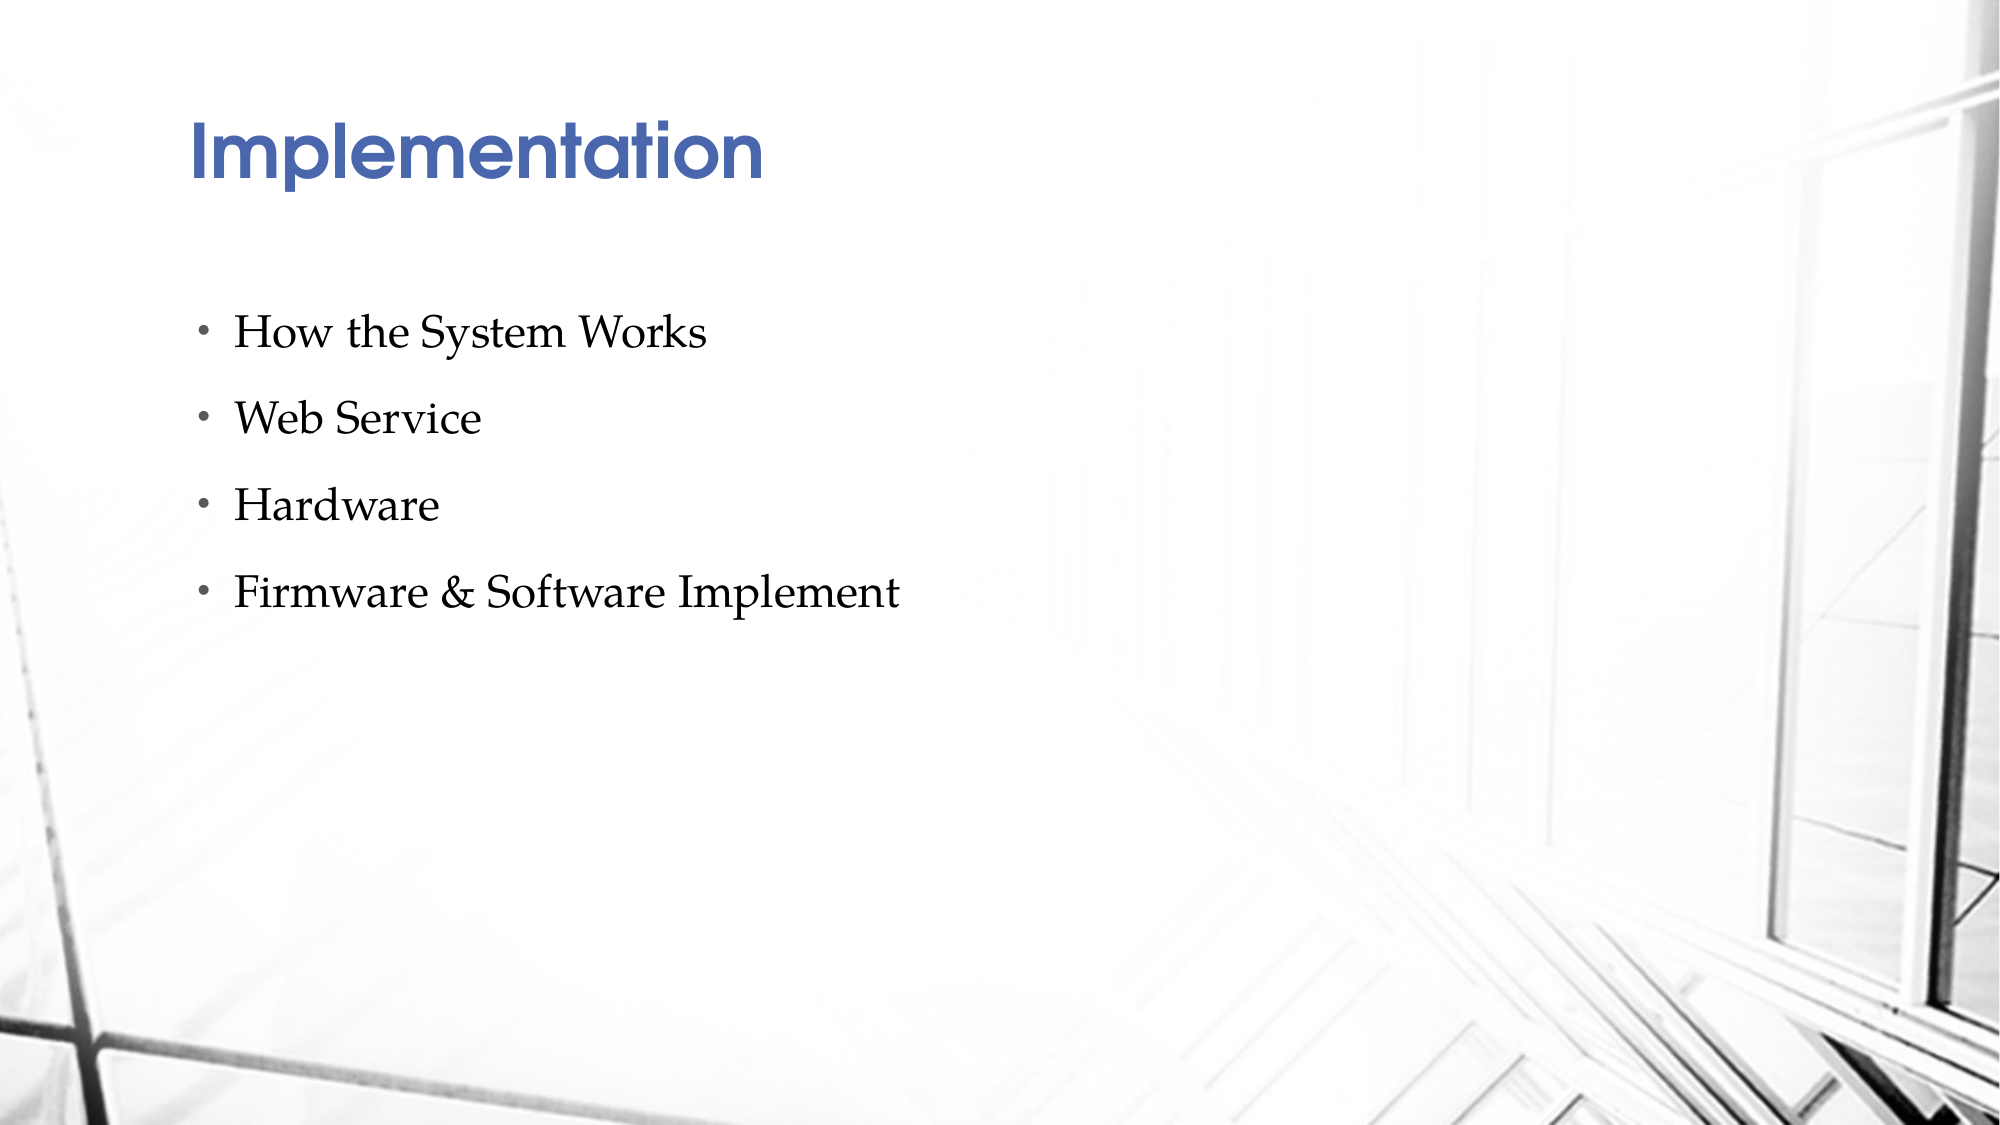

Implementation
How the System Works
Web Service
Hardware
Firmware & Software Implement